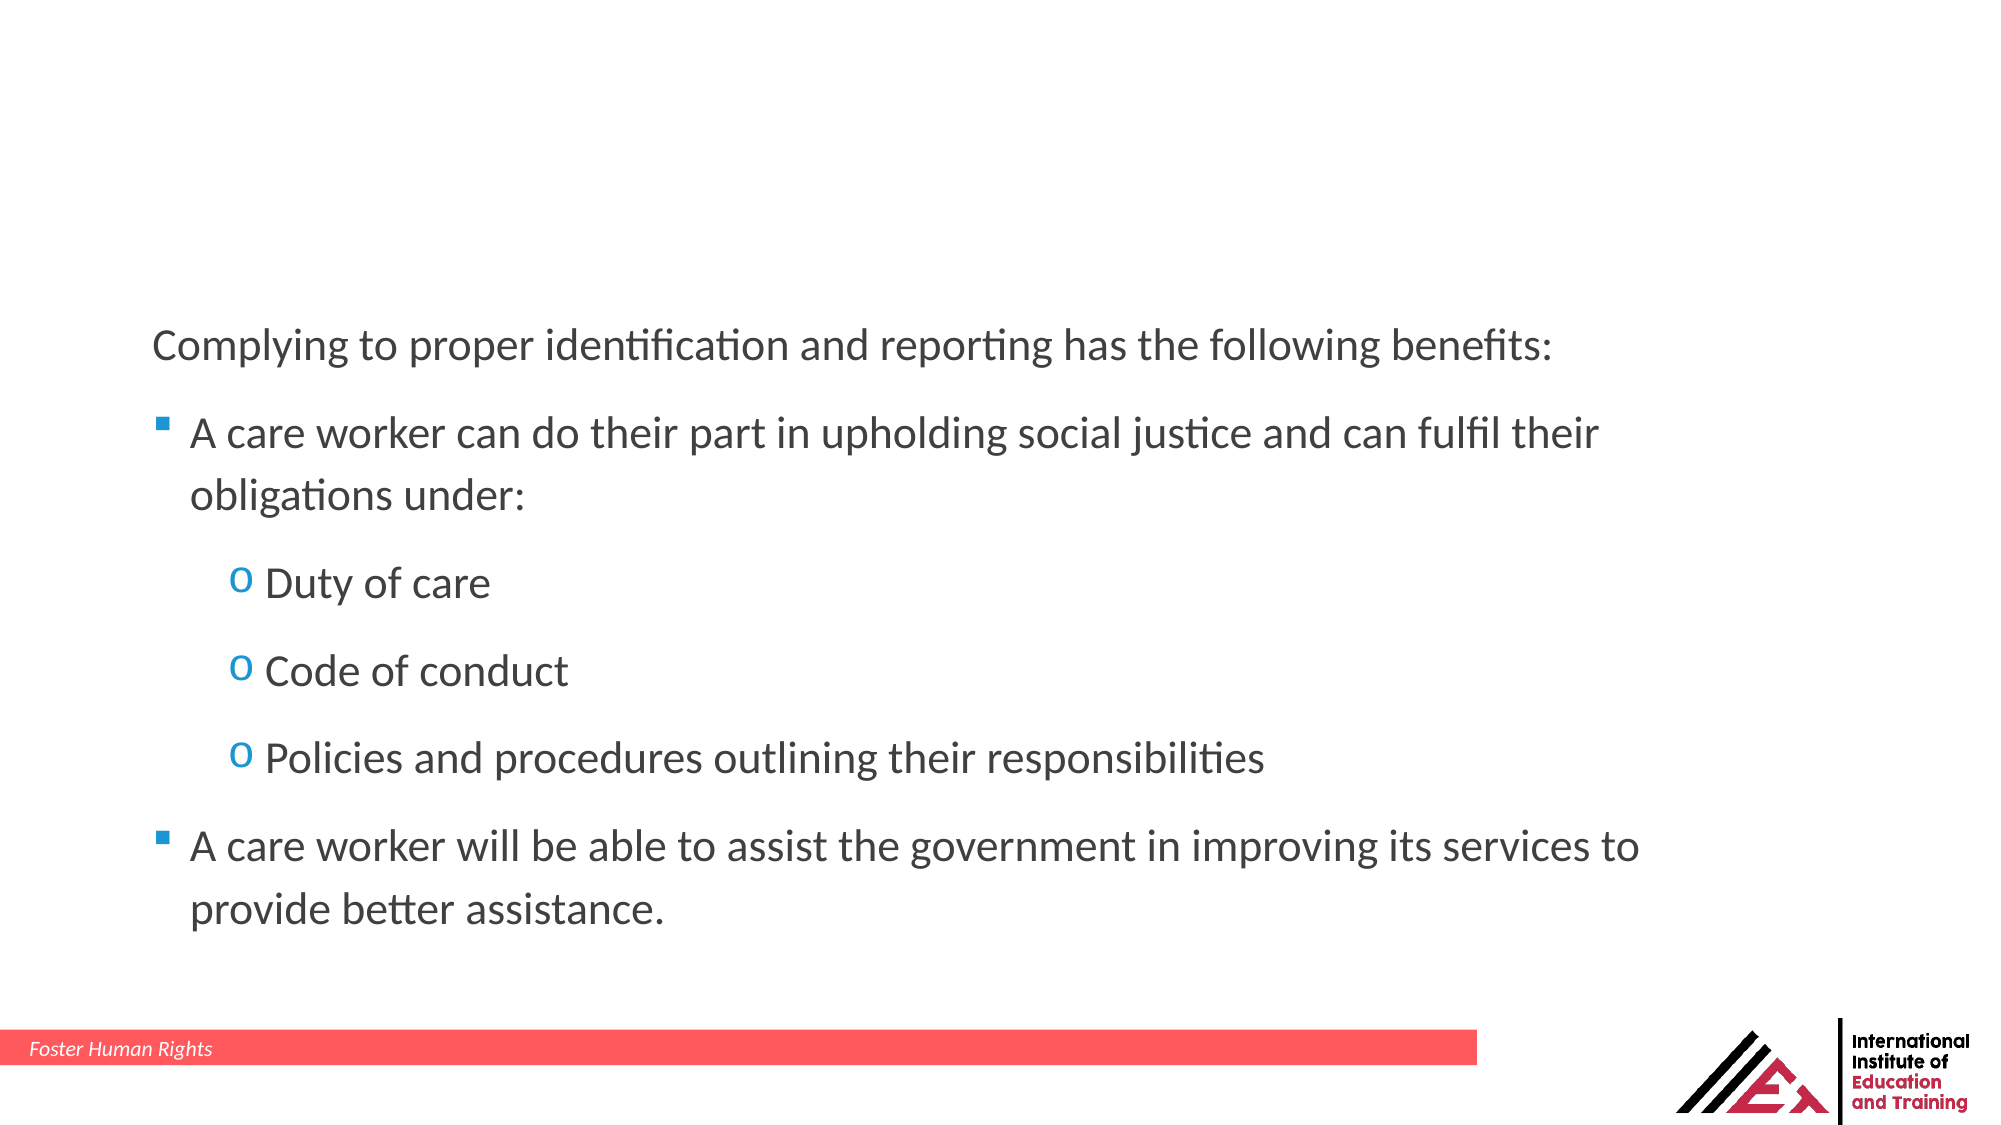

Complying to proper identification and reporting has the following benefits:
A care worker can do their part in upholding social justice and can fulfil their obligations under:
Duty of care
Code of conduct
Policies and procedures outlining their responsibilities
A care worker will be able to assist the government in improving its services to provide better assistance.

Foster Human Rights